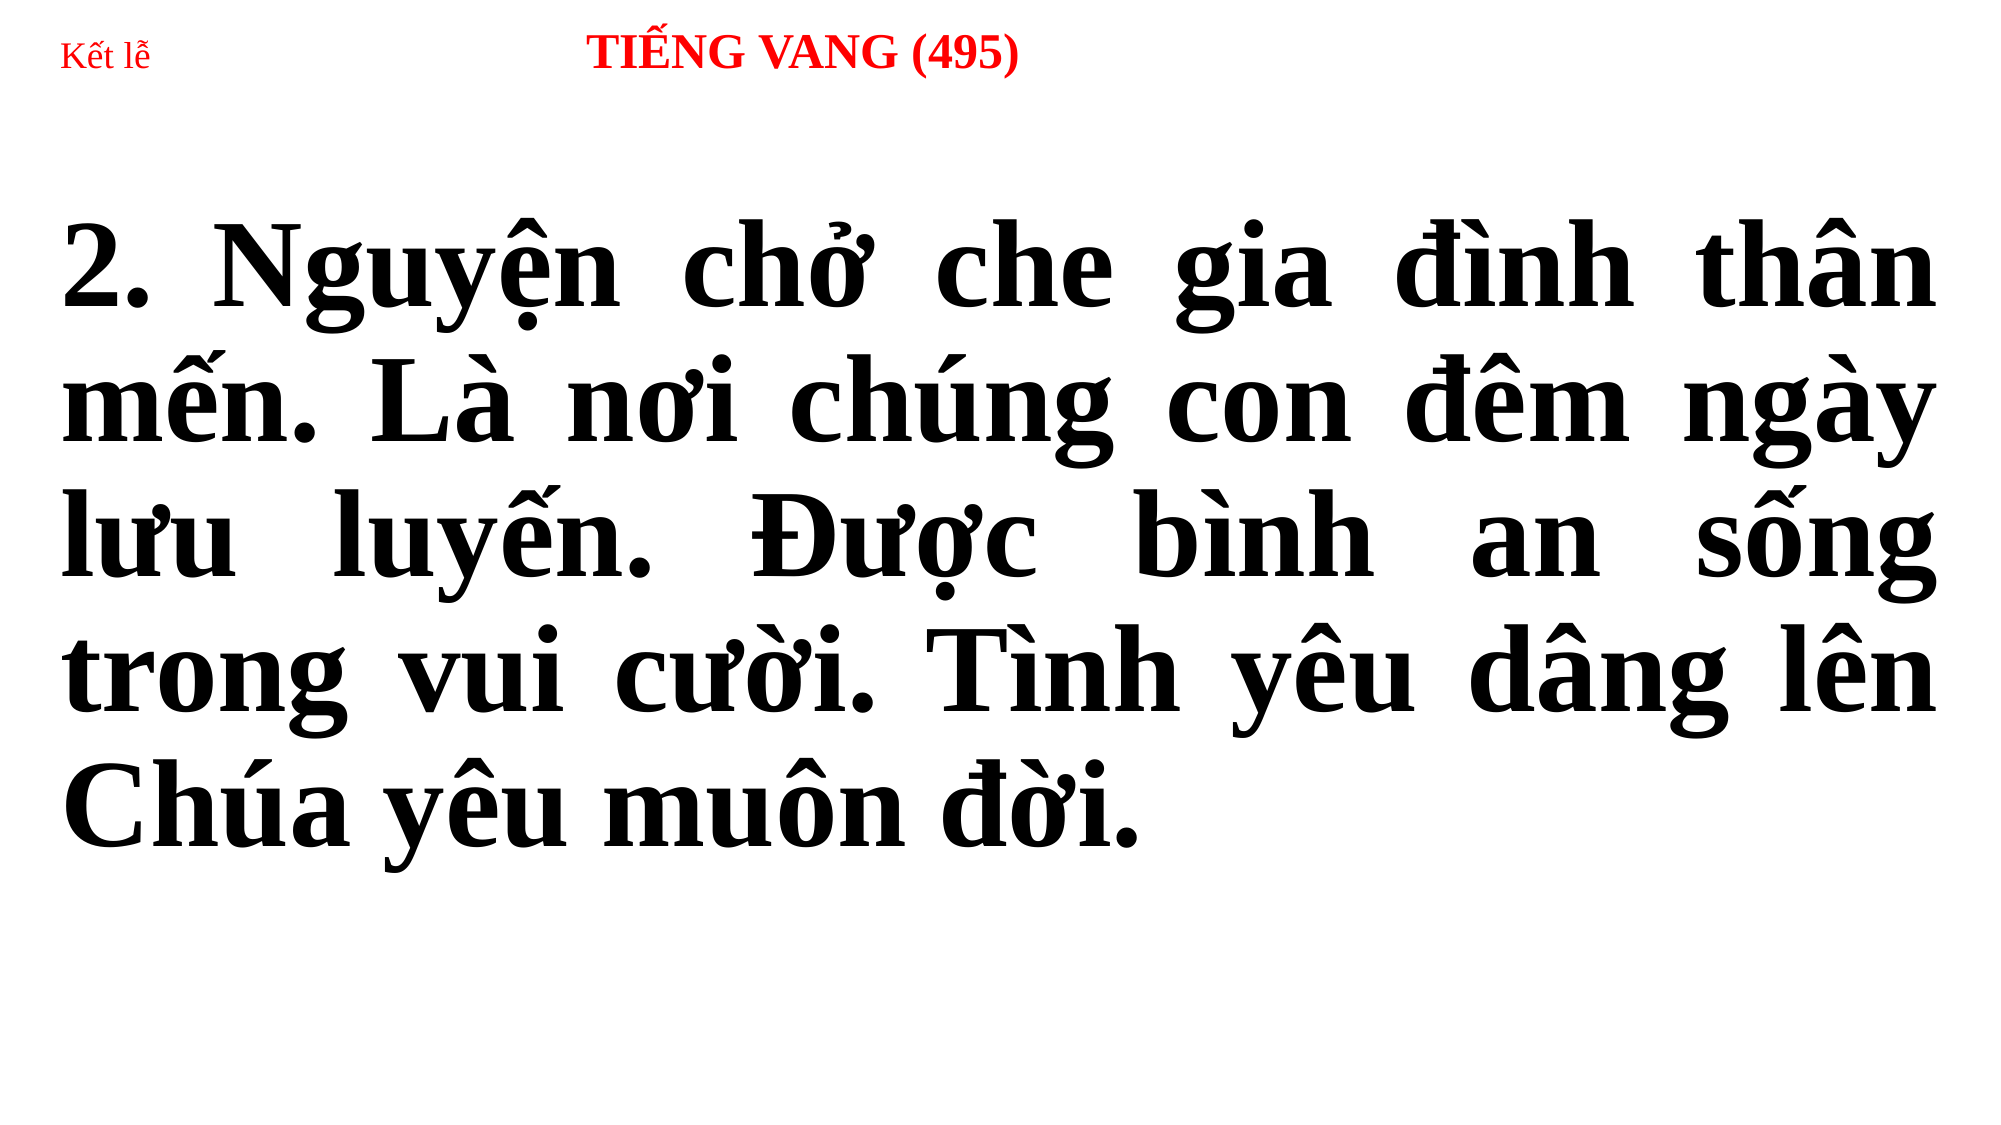

# Kết lễ                                   	        TIẾNG VANG (495)
2. Nguyện chở che gia đình thân mến. Là nơi chúng con đêm ngày lưu luyến. Được bình an sống trong vui cười. Tình yêu dâng lên Chúa yêu muôn đời.